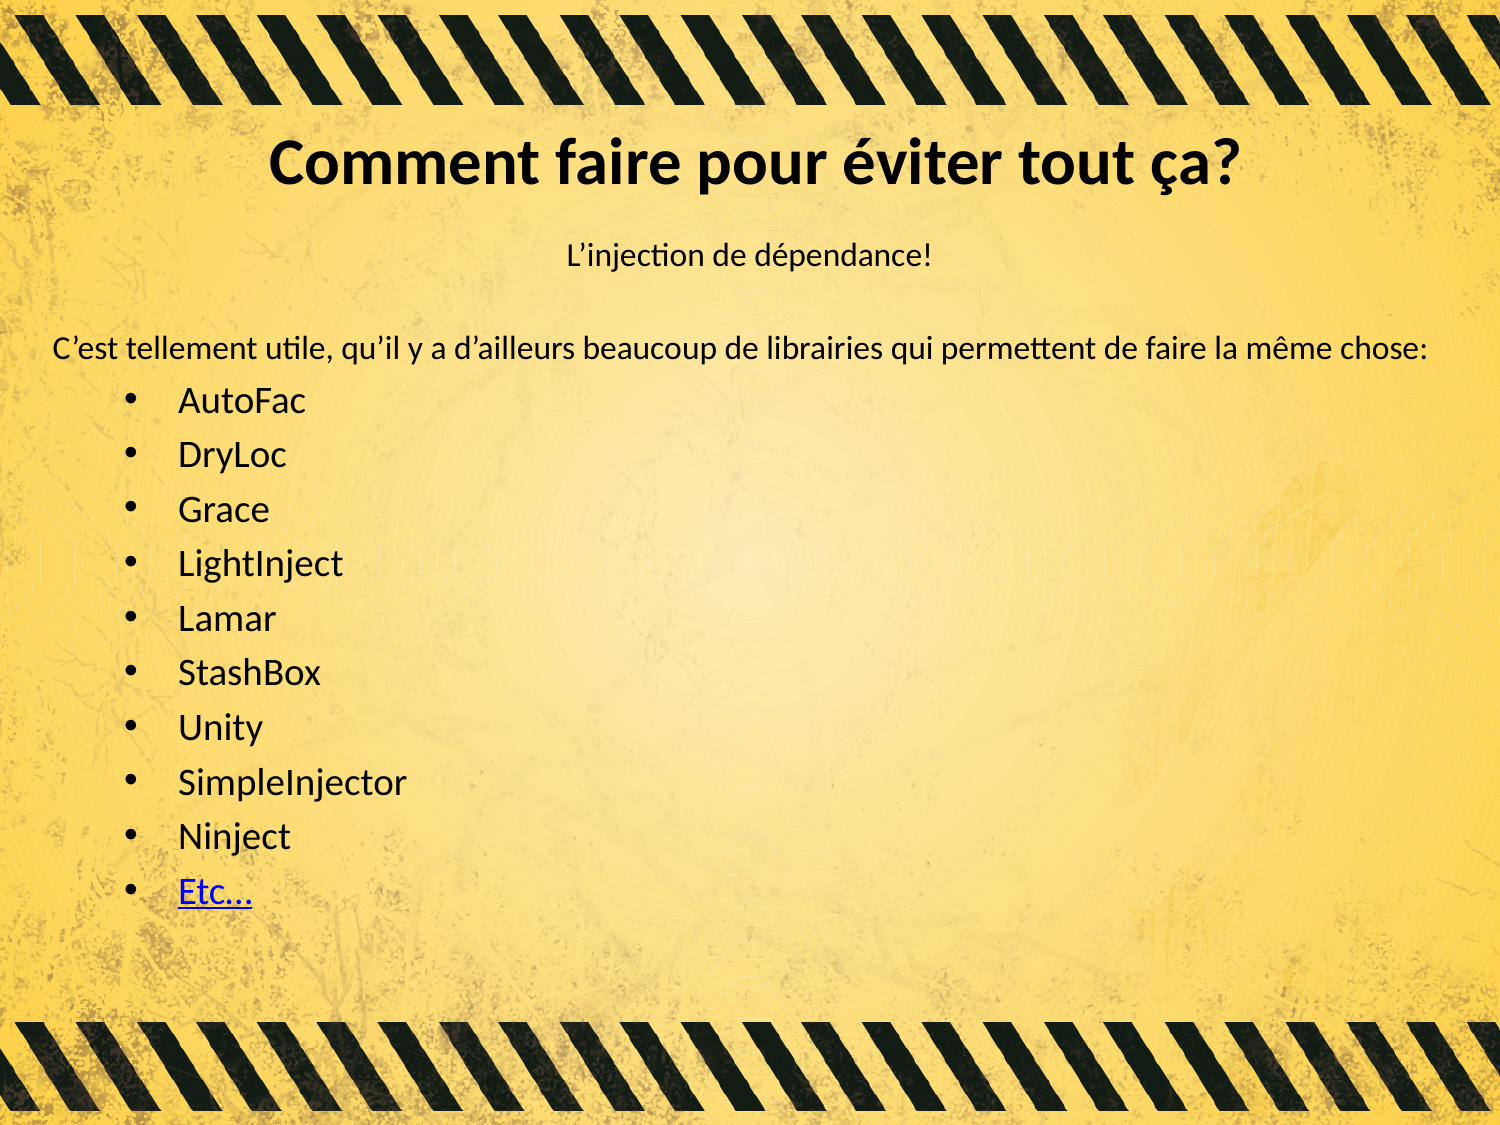

# Comment faire pour éviter tout ça?
L’injection de dépendance!

C’est tellement utile, qu’il y a d’ailleurs beaucoup de librairies qui permettent de faire la même chose:
AutoFac
DryLoc
Grace
LightInject
Lamar
StashBox
Unity
SimpleInjector
Ninject
Etc…